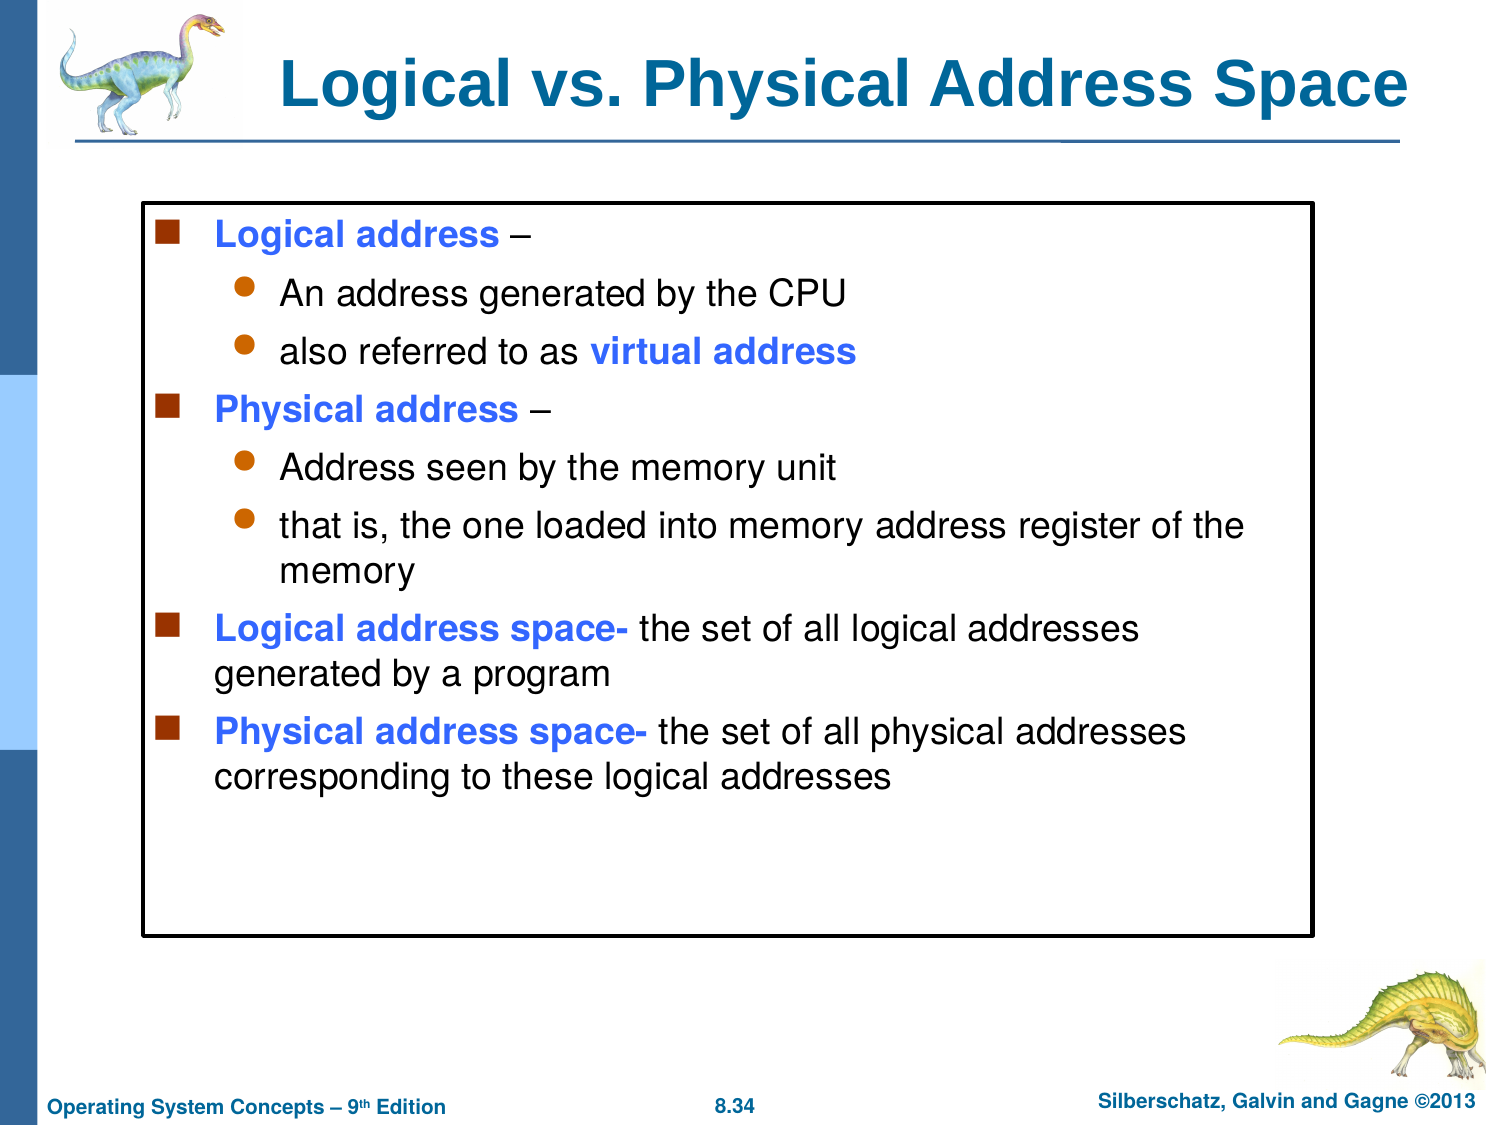

# Logical vs. Physical Address Space
Logical address –
An address generated by the CPU
also referred to as virtual address
Physical address –
Address seen by the memory unit
that is, the one loaded into memory address register of the memory
Logical address space- the set of all logical addresses generated by a program
Physical address space- the set of all physical addresses corresponding to these logical addresses